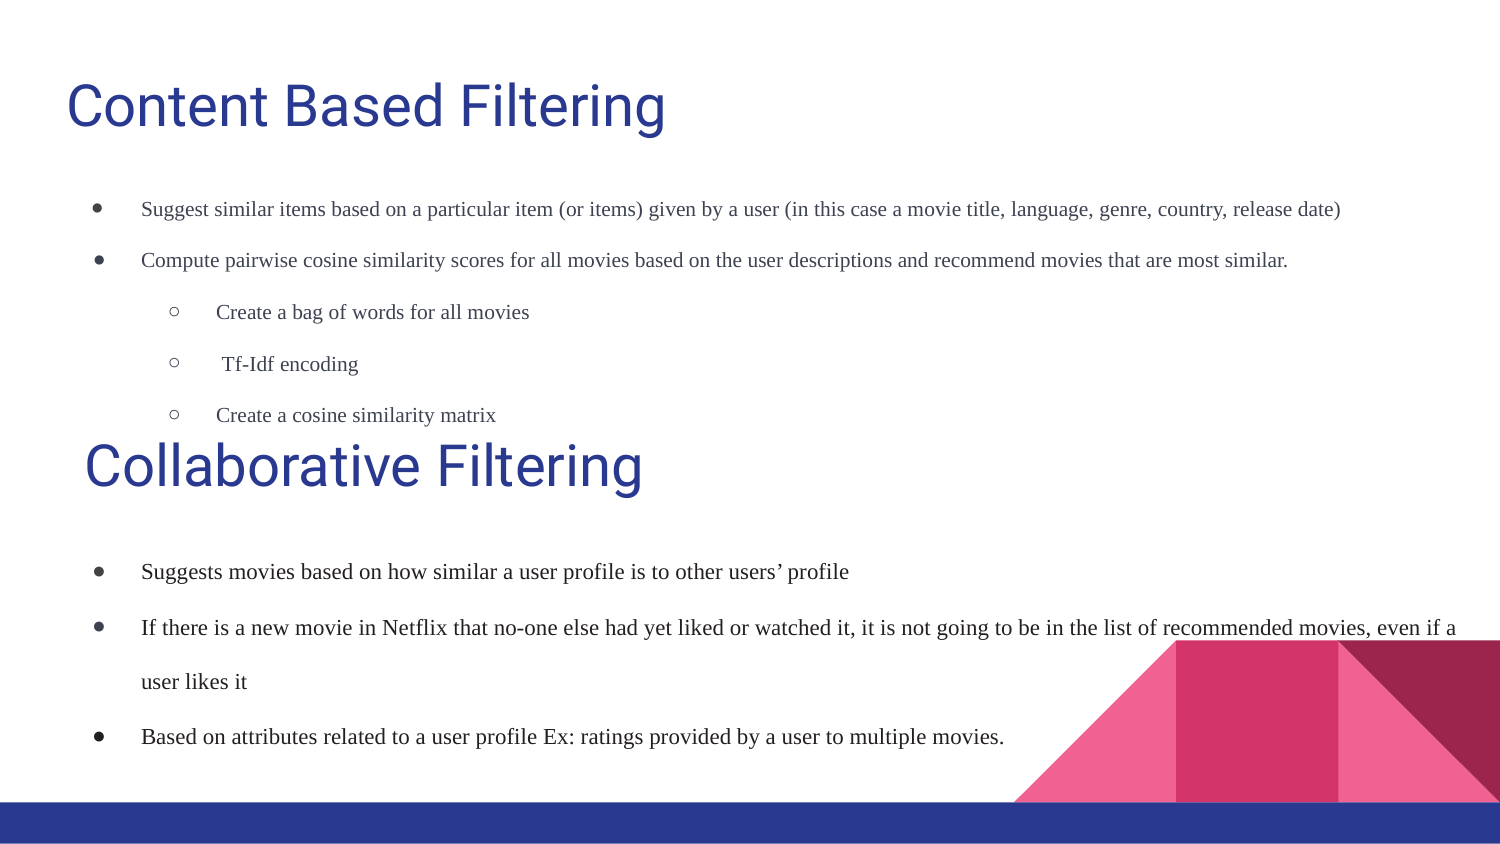

# Content Based Filtering
Suggest similar items based on a particular item (or items) given by a user (in this case a movie title, language, genre, country, release date)
Compute pairwise cosine similarity scores for all movies based on the user descriptions and recommend movies that are most similar.
Create a bag of words for all movies
 Tf-Idf encoding
Create a cosine similarity matrix

Collaborative Filtering
Suggests movies based on how similar a user profile is to other users’ profile
If there is a new movie in Netflix that no-one else had yet liked or watched it, it is not going to be in the list of recommended movies, even if a user likes it
Based on attributes related to a user profile Ex: ratings provided by a user to multiple movies.